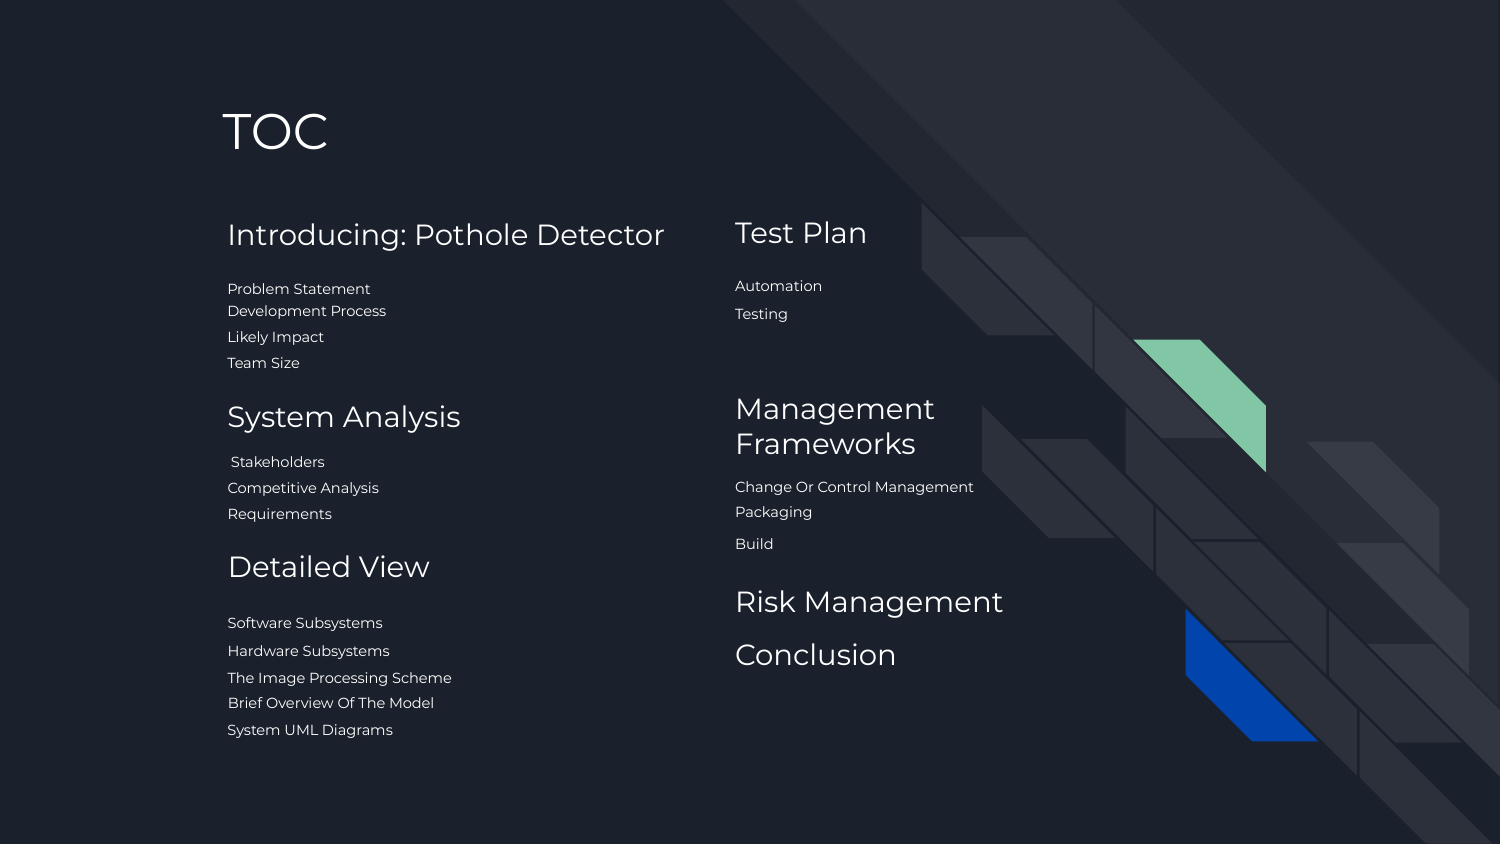

# TOC
Test Plan
Introducing: Pothole Detector
Problem Statement
Automation
Development Process
Testing
Likely Impact
Team Size
Management Frameworks
System Analysis
Stakeholders
Competitive Analysis
Change Or Control Management
Packaging
Requirements
Build
Detailed View
Risk Management
Software Subsystems

Conclusion
Hardware Subsystems
The Image Processing Scheme
Brief Overview Of The Model
System UML Diagrams